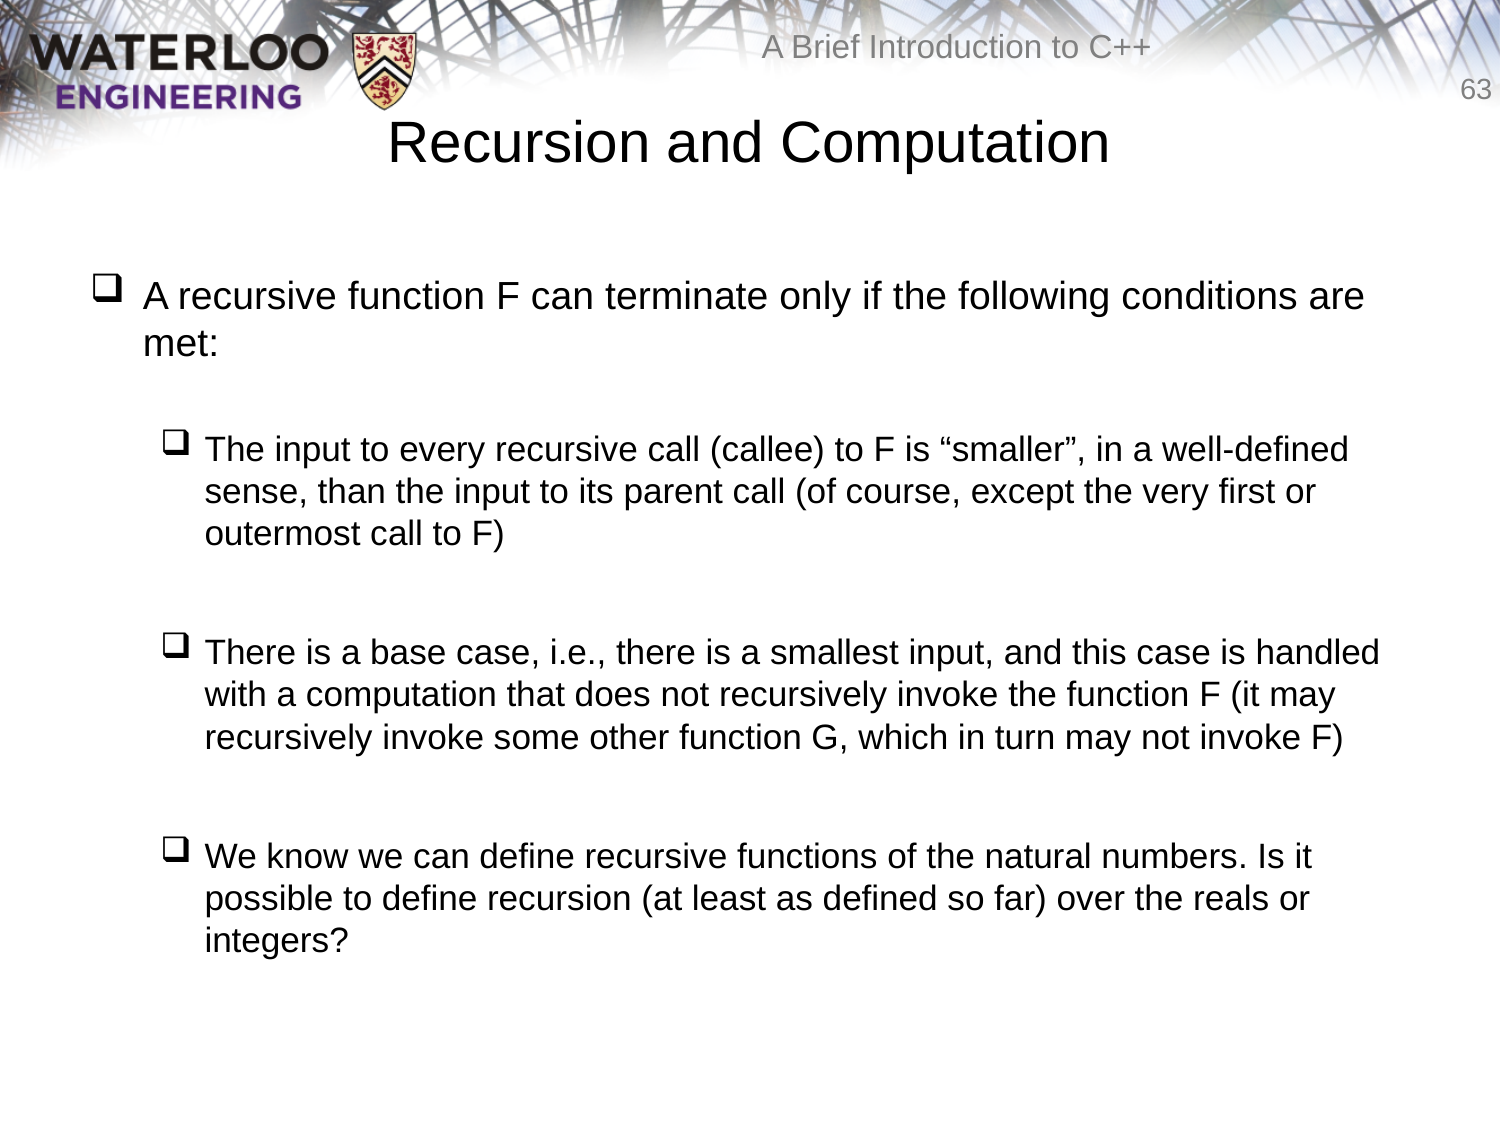

# Recursion and Computation
A recursive function F can terminate only if the following conditions are met:

The input to every recursive call (callee) to F is “smaller”, in a well-defined sense, than the input to its parent call (of course, except the very first or outermost call to F)

There is a base case, i.e., there is a smallest input, and this case is handled with a computation that does not recursively invoke the function F (it may recursively invoke some other function G, which in turn may not invoke F)

We know we can define recursive functions of the natural numbers. Is it possible to define recursion (at least as defined so far) over the reals or integers?